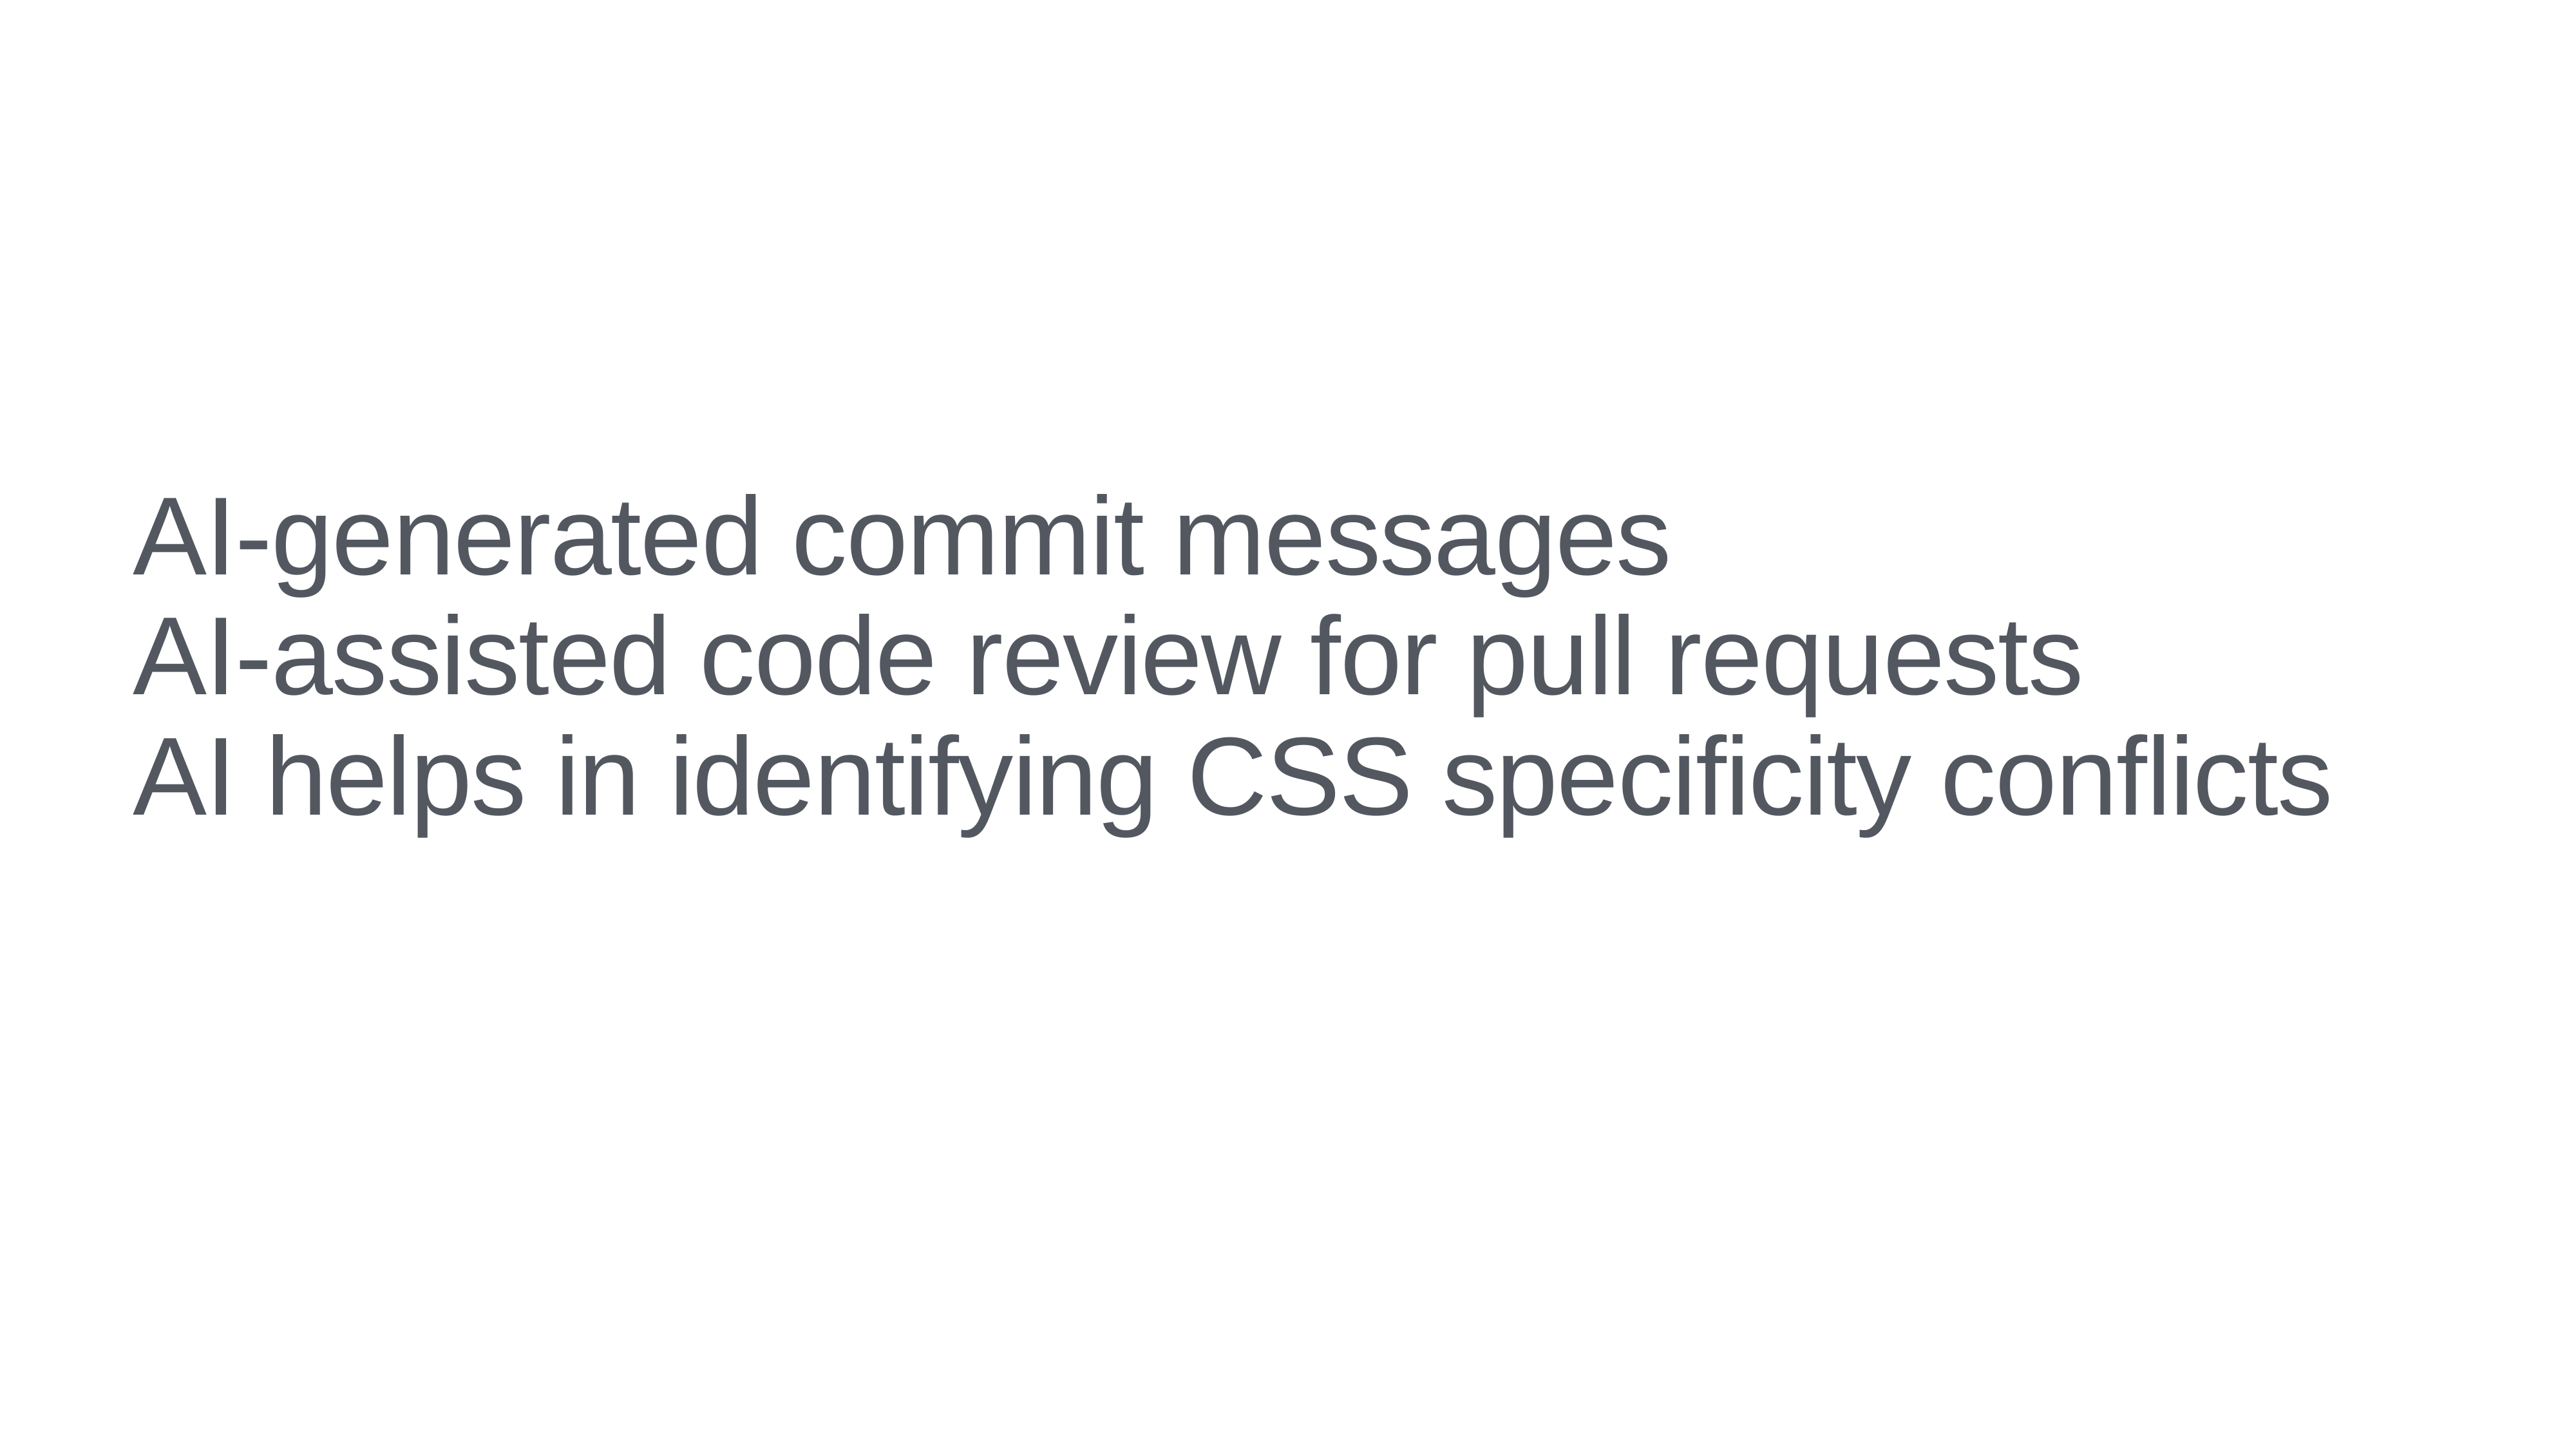

# AI-generated commit messages
AI-assisted code review for pull requests
AI helps in identifying CSS specificity conflicts